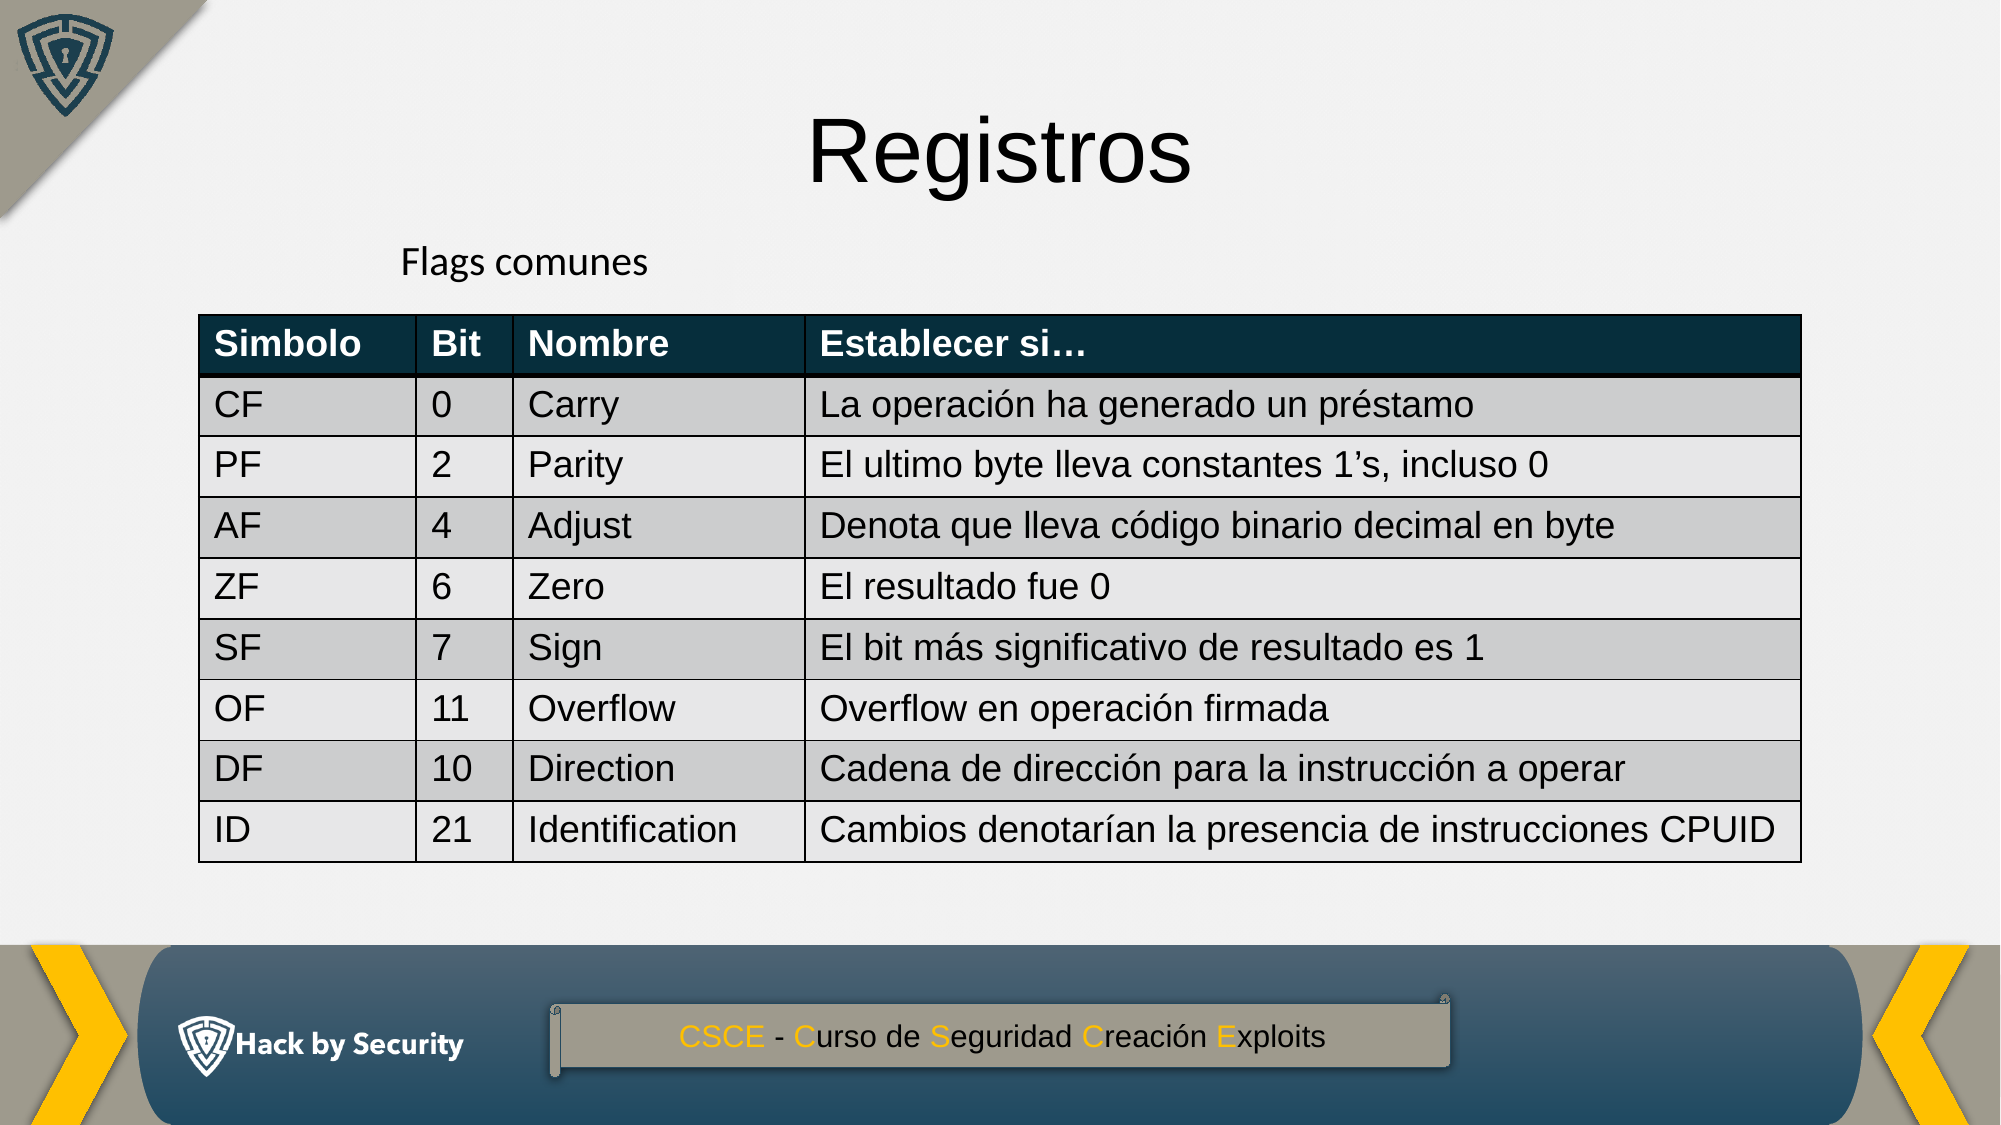

Registros
Flags comunes
| Simbolo | Bit | Nombre | Establecer si… |
| --- | --- | --- | --- |
| CF | 0 | Carry | La operación ha generado un préstamo |
| PF | 2 | Parity | El ultimo byte lleva constantes 1’s, incluso 0 |
| AF | 4 | Adjust | Denota que lleva código binario decimal en byte |
| ZF | 6 | Zero | El resultado fue 0 |
| SF | 7 | Sign | El bit más significativo de resultado es 1 |
| OF | 11 | Overflow | Overflow en operación firmada |
| DF | 10 | Direction | Cadena de dirección para la instrucción a operar |
| ID | 21 | Identification | Cambios denotarían la presencia de instrucciones CPUID |